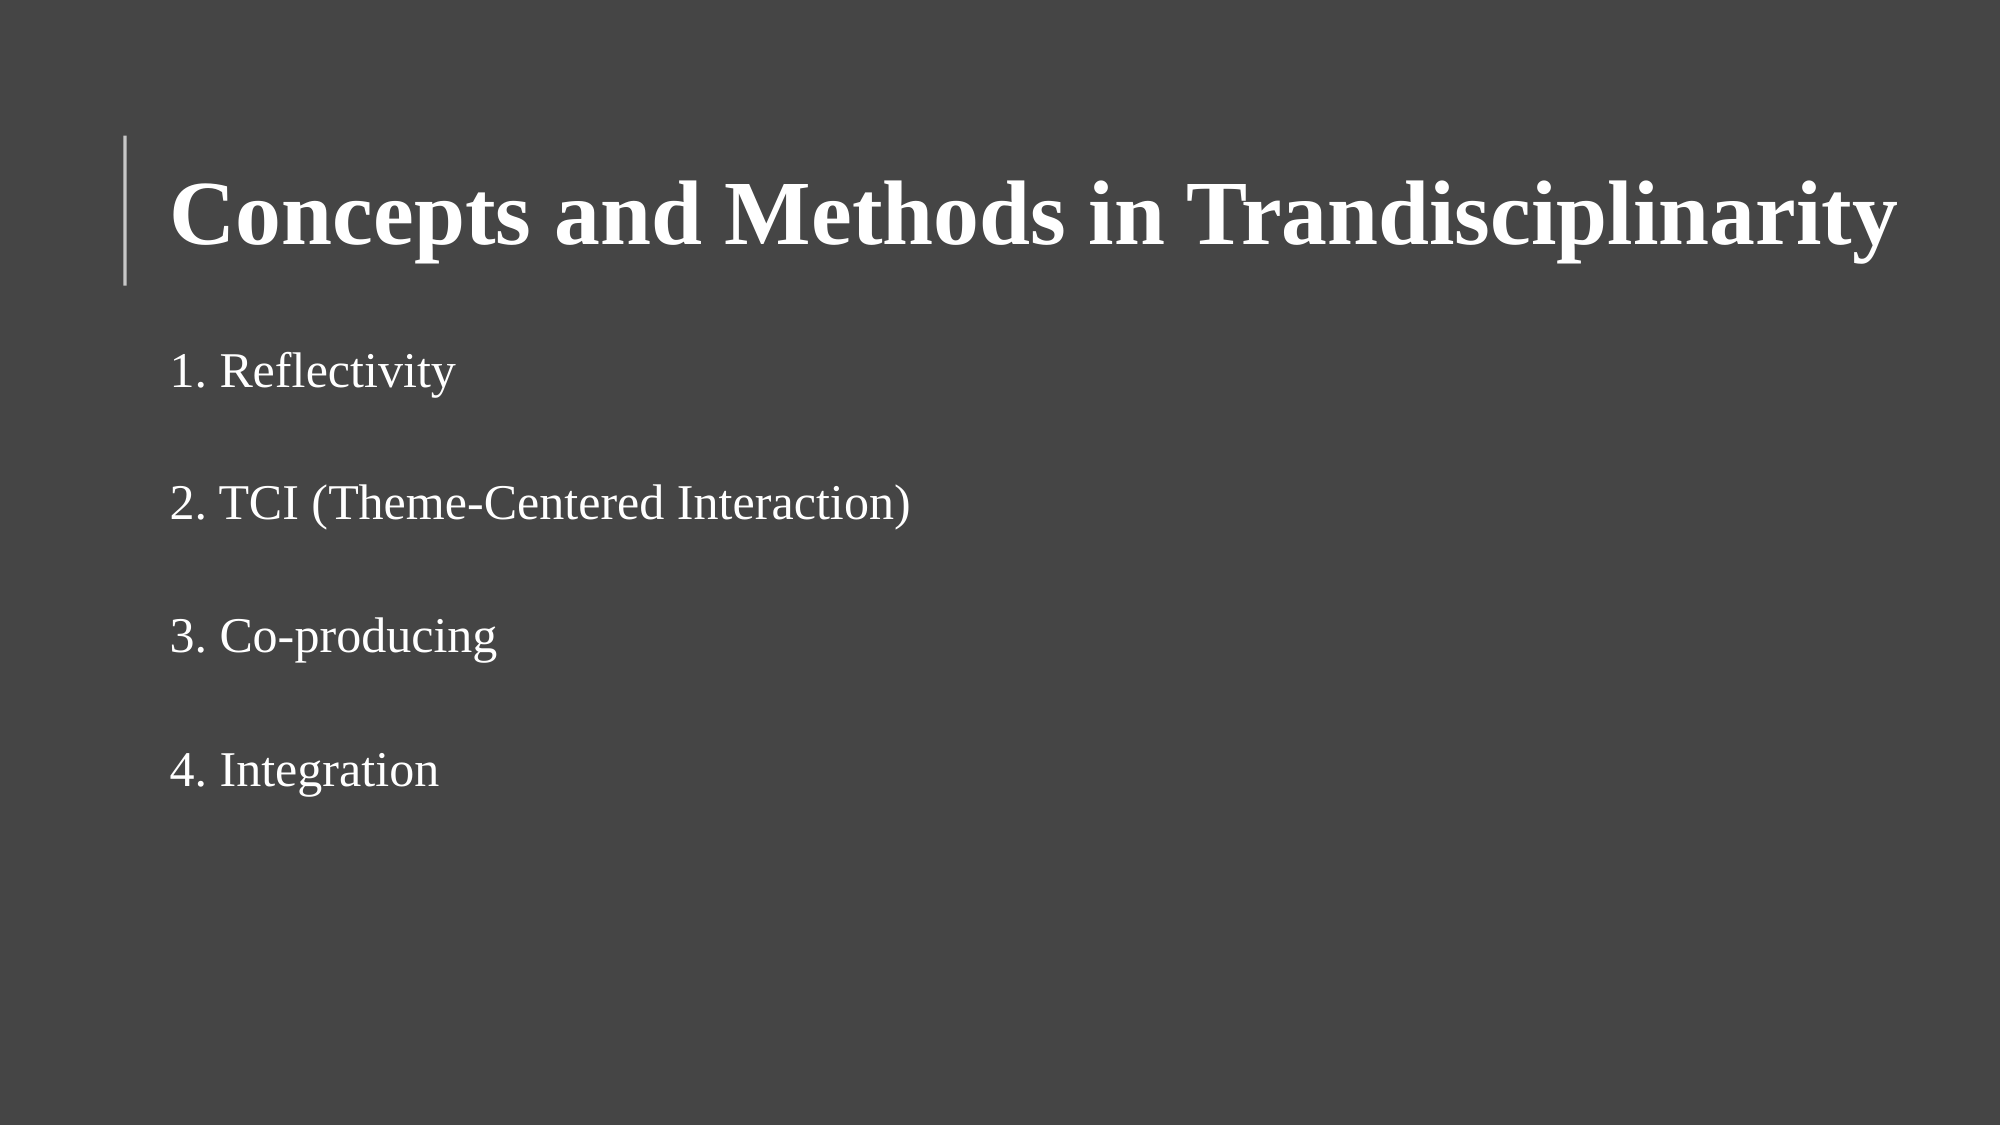

Concepts and Methods in Trandisciplinarity
1. Reflectivity

2. TCI (Theme-Centered Interaction)

3. Co-producing

4. Integration